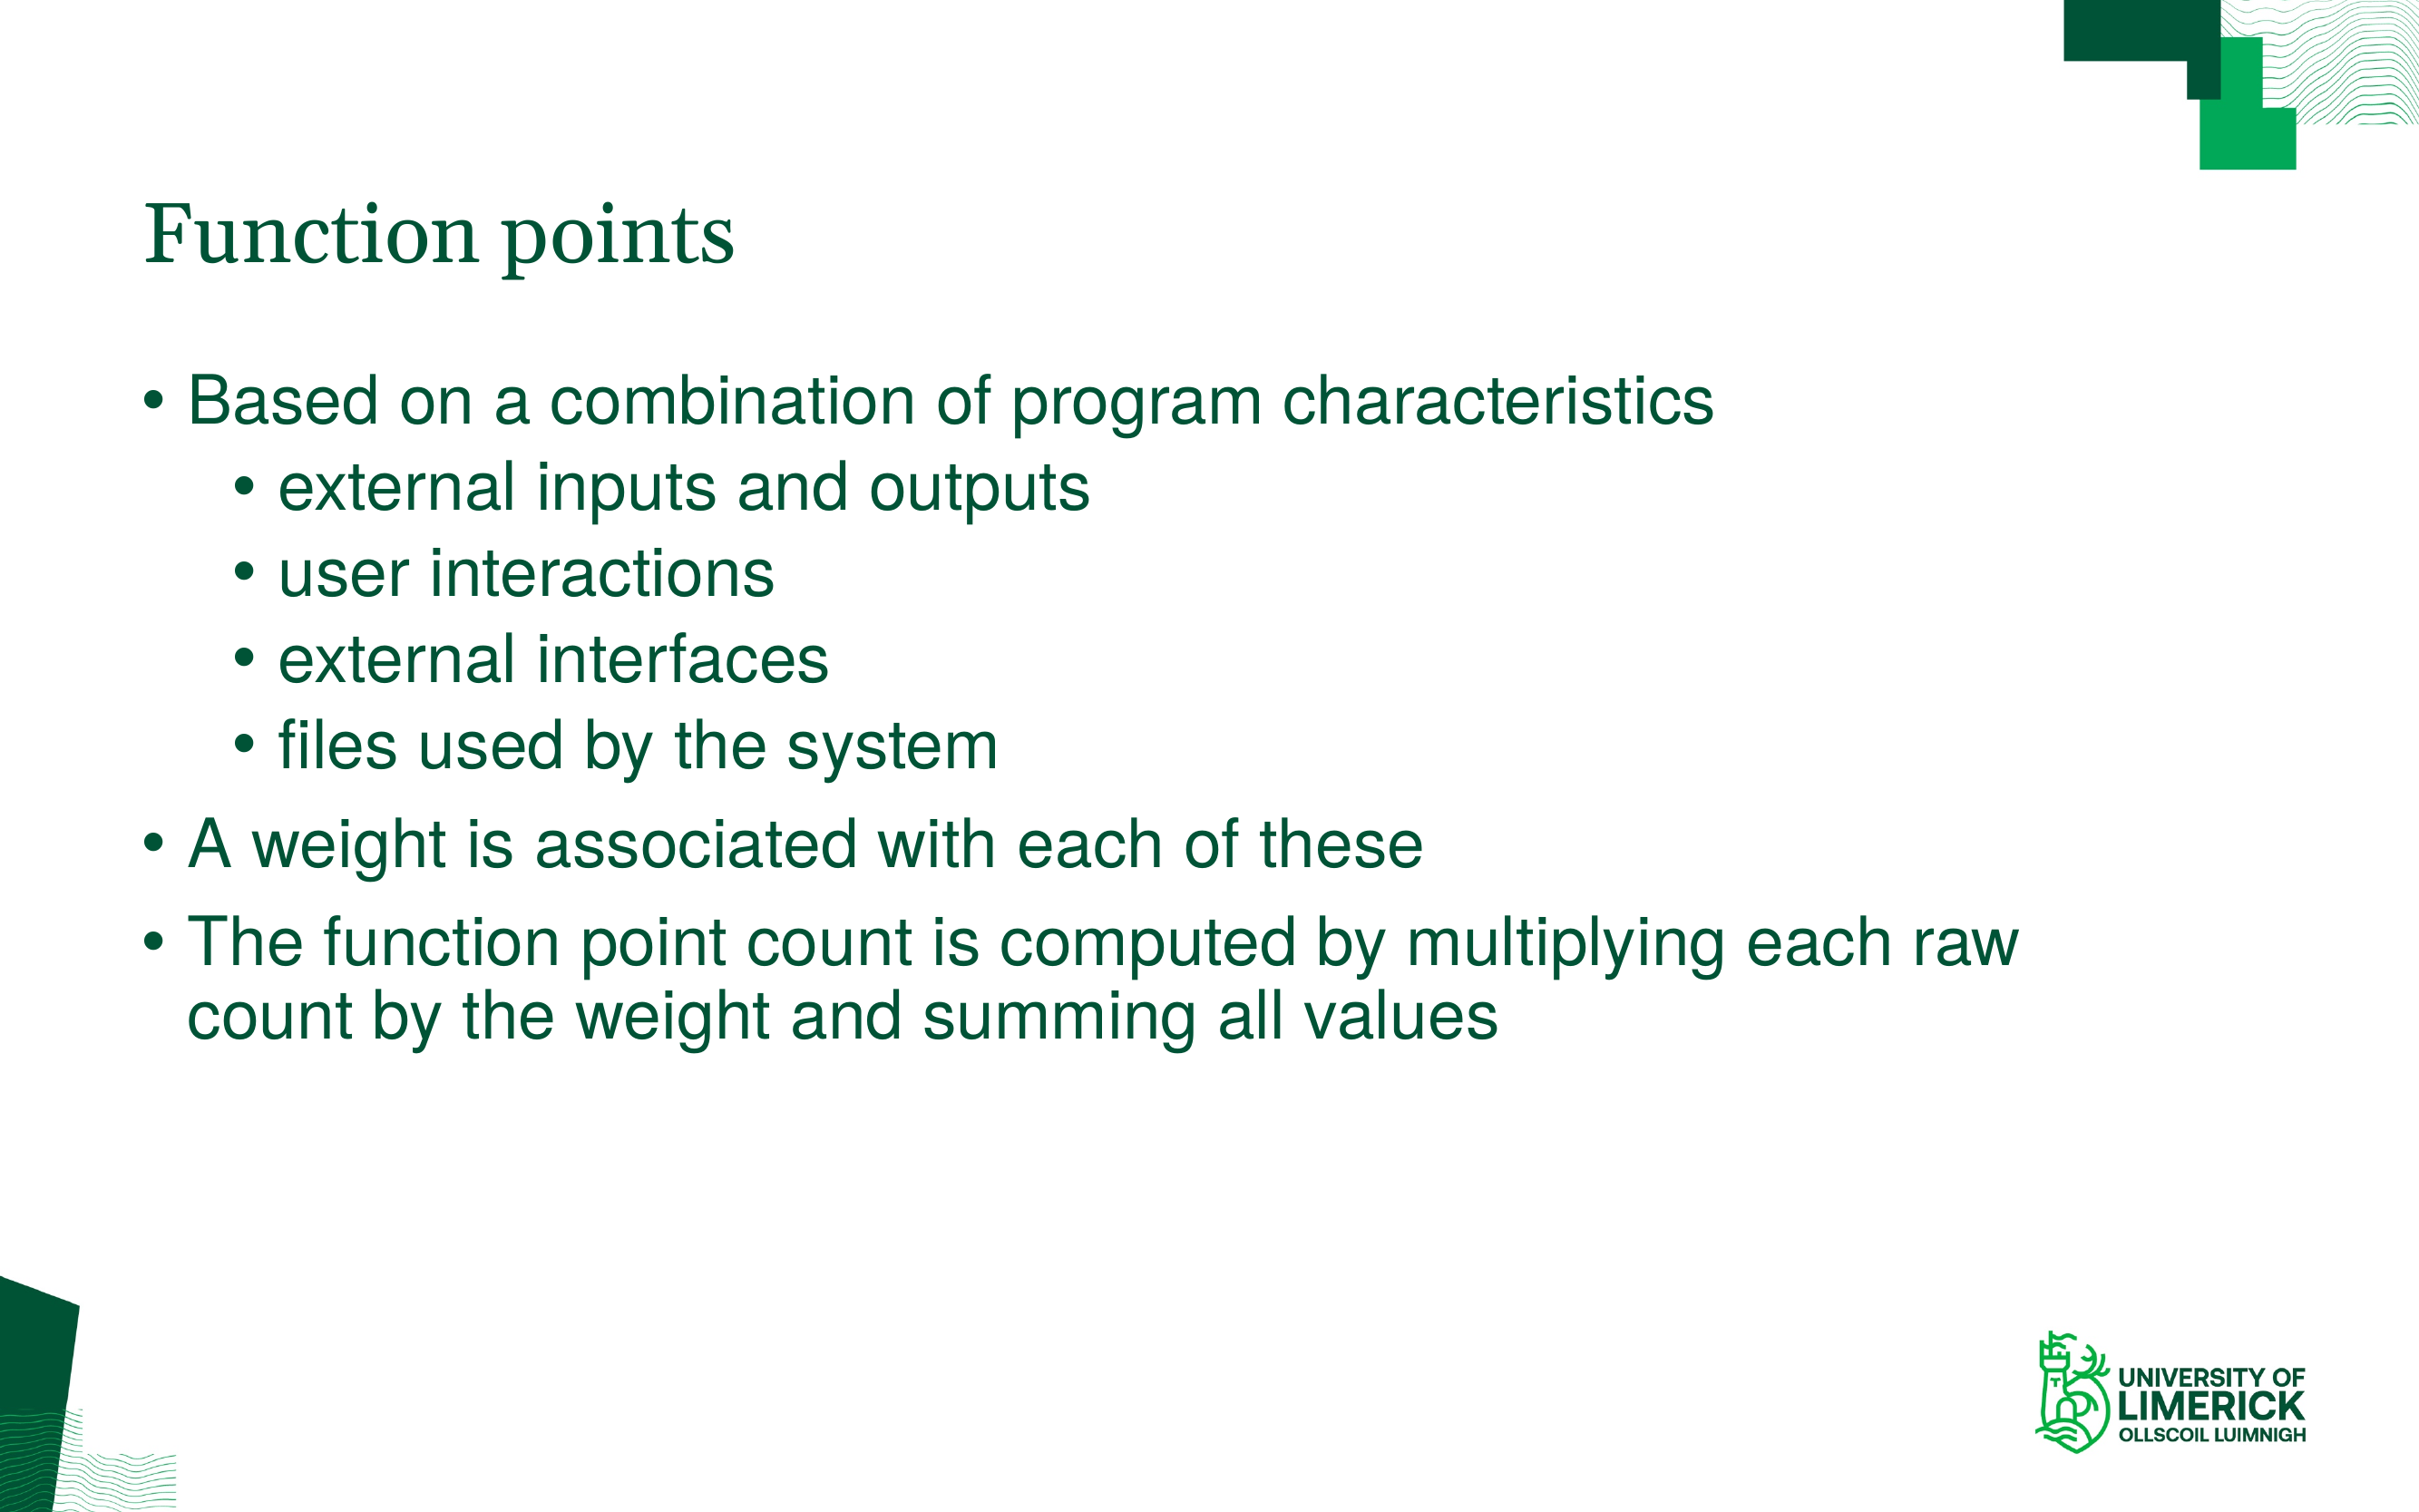

# Function points
Based on a combination of program characteristics
external inputs and outputs
user interactions
external interfaces
files used by the system
A weight is associated with each of these
The function point count is computed by multiplying each raw count by the weight and summing all values